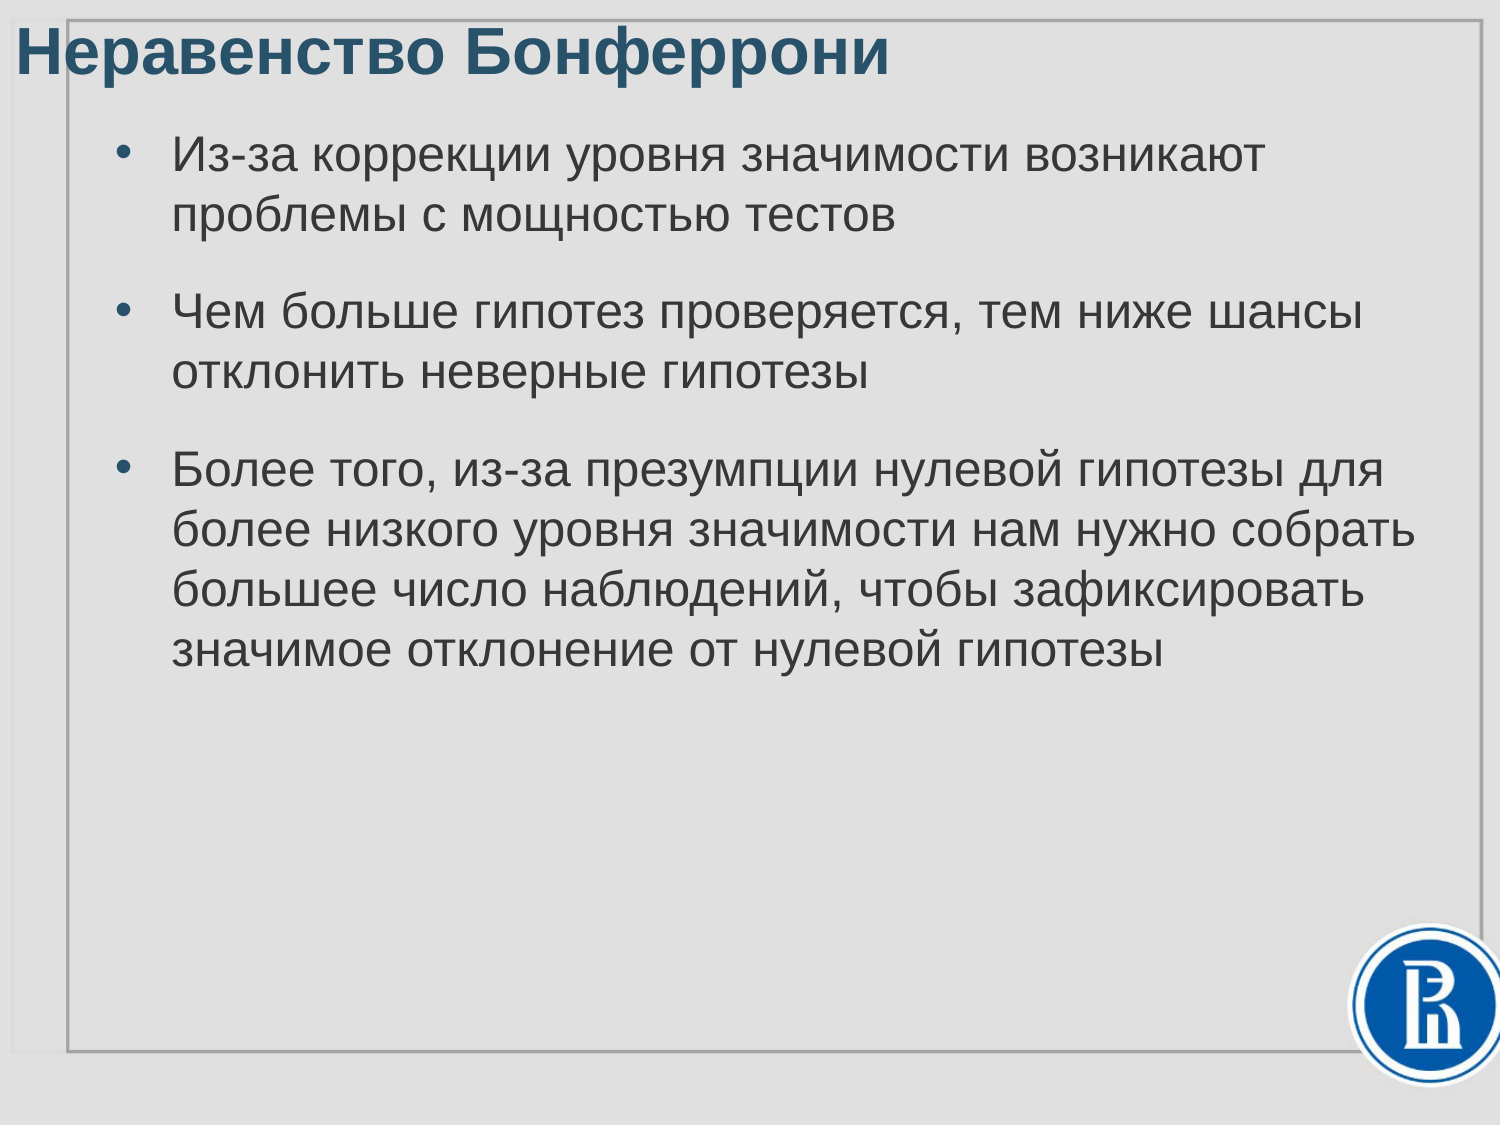

# Неравенство Бонферрони
Из-за коррекции уровня значимости возникают проблемы с мощностью тестов
Чем больше гипотез проверяется, тем ниже шансы отклонить неверные гипотезы
Более того, из-за презумпции нулевой гипотезы для более низкого уровня значимости нам нужно собрать большее число наблюдений, чтобы зафиксировать значимое отклонение от нулевой гипотезы